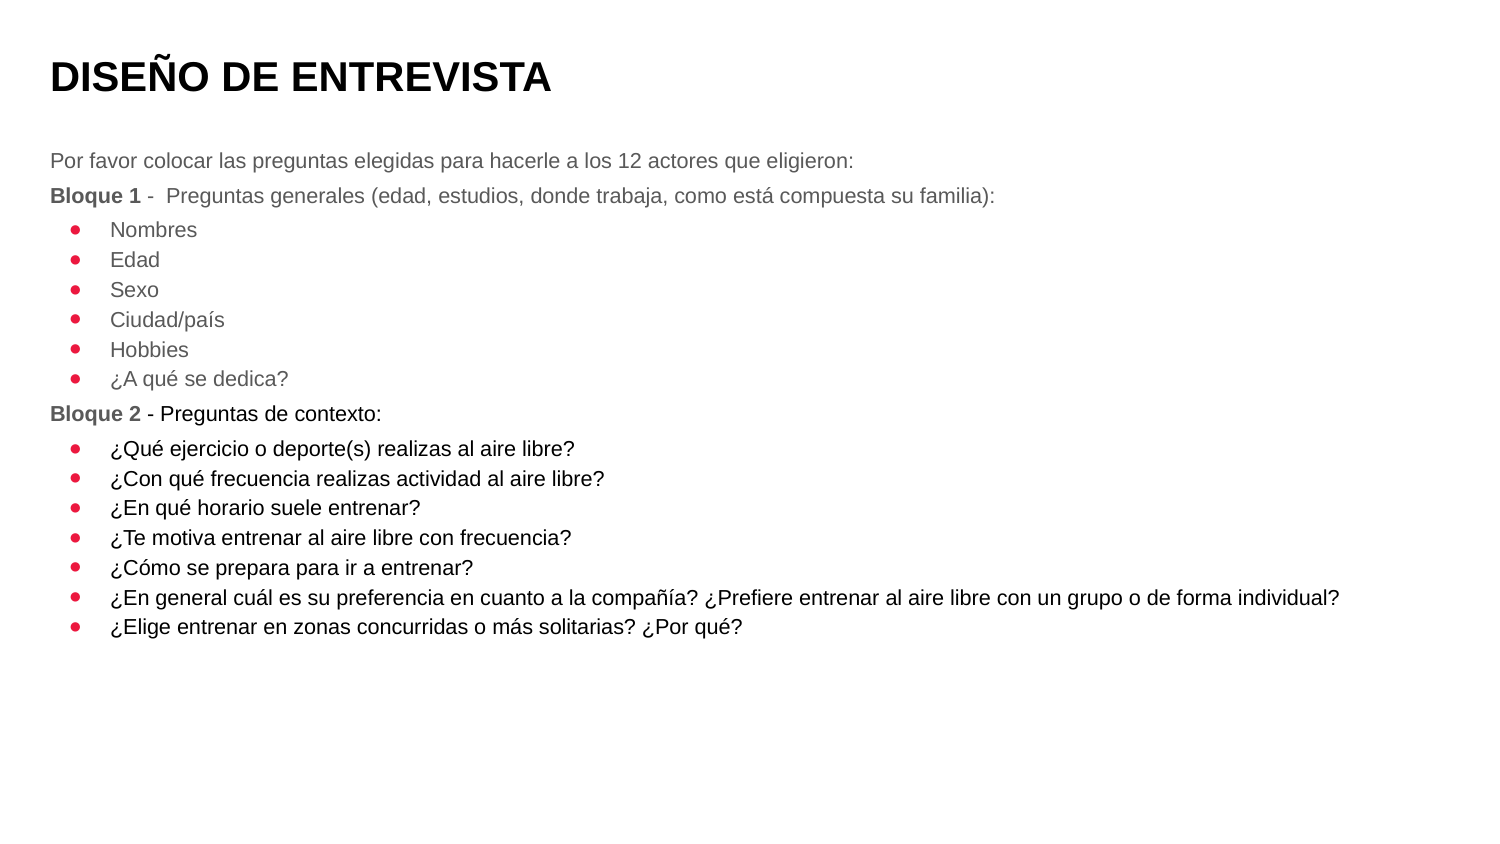

# DISEÑO DE ENTREVISTA
Por favor colocar las preguntas elegidas para hacerle a los 12 actores que eligieron:
Bloque 1 -  Preguntas generales (edad, estudios, donde trabaja, como está compuesta su familia):
Nombres
Edad
Sexo
Ciudad/país
Hobbies
¿A qué se dedica?
Bloque 2 - Preguntas de contexto:
¿Qué ejercicio o deporte(s) realizas al aire libre?
¿Con qué frecuencia realizas actividad al aire libre?
¿En qué horario suele entrenar?
¿Te motiva entrenar al aire libre con frecuencia?
¿Cómo se prepara para ir a entrenar?
¿En general cuál es su preferencia en cuanto a la compañía? ¿Prefiere entrenar al aire libre con un grupo o de forma individual?
¿Elige entrenar en zonas concurridas o más solitarias? ¿Por qué?